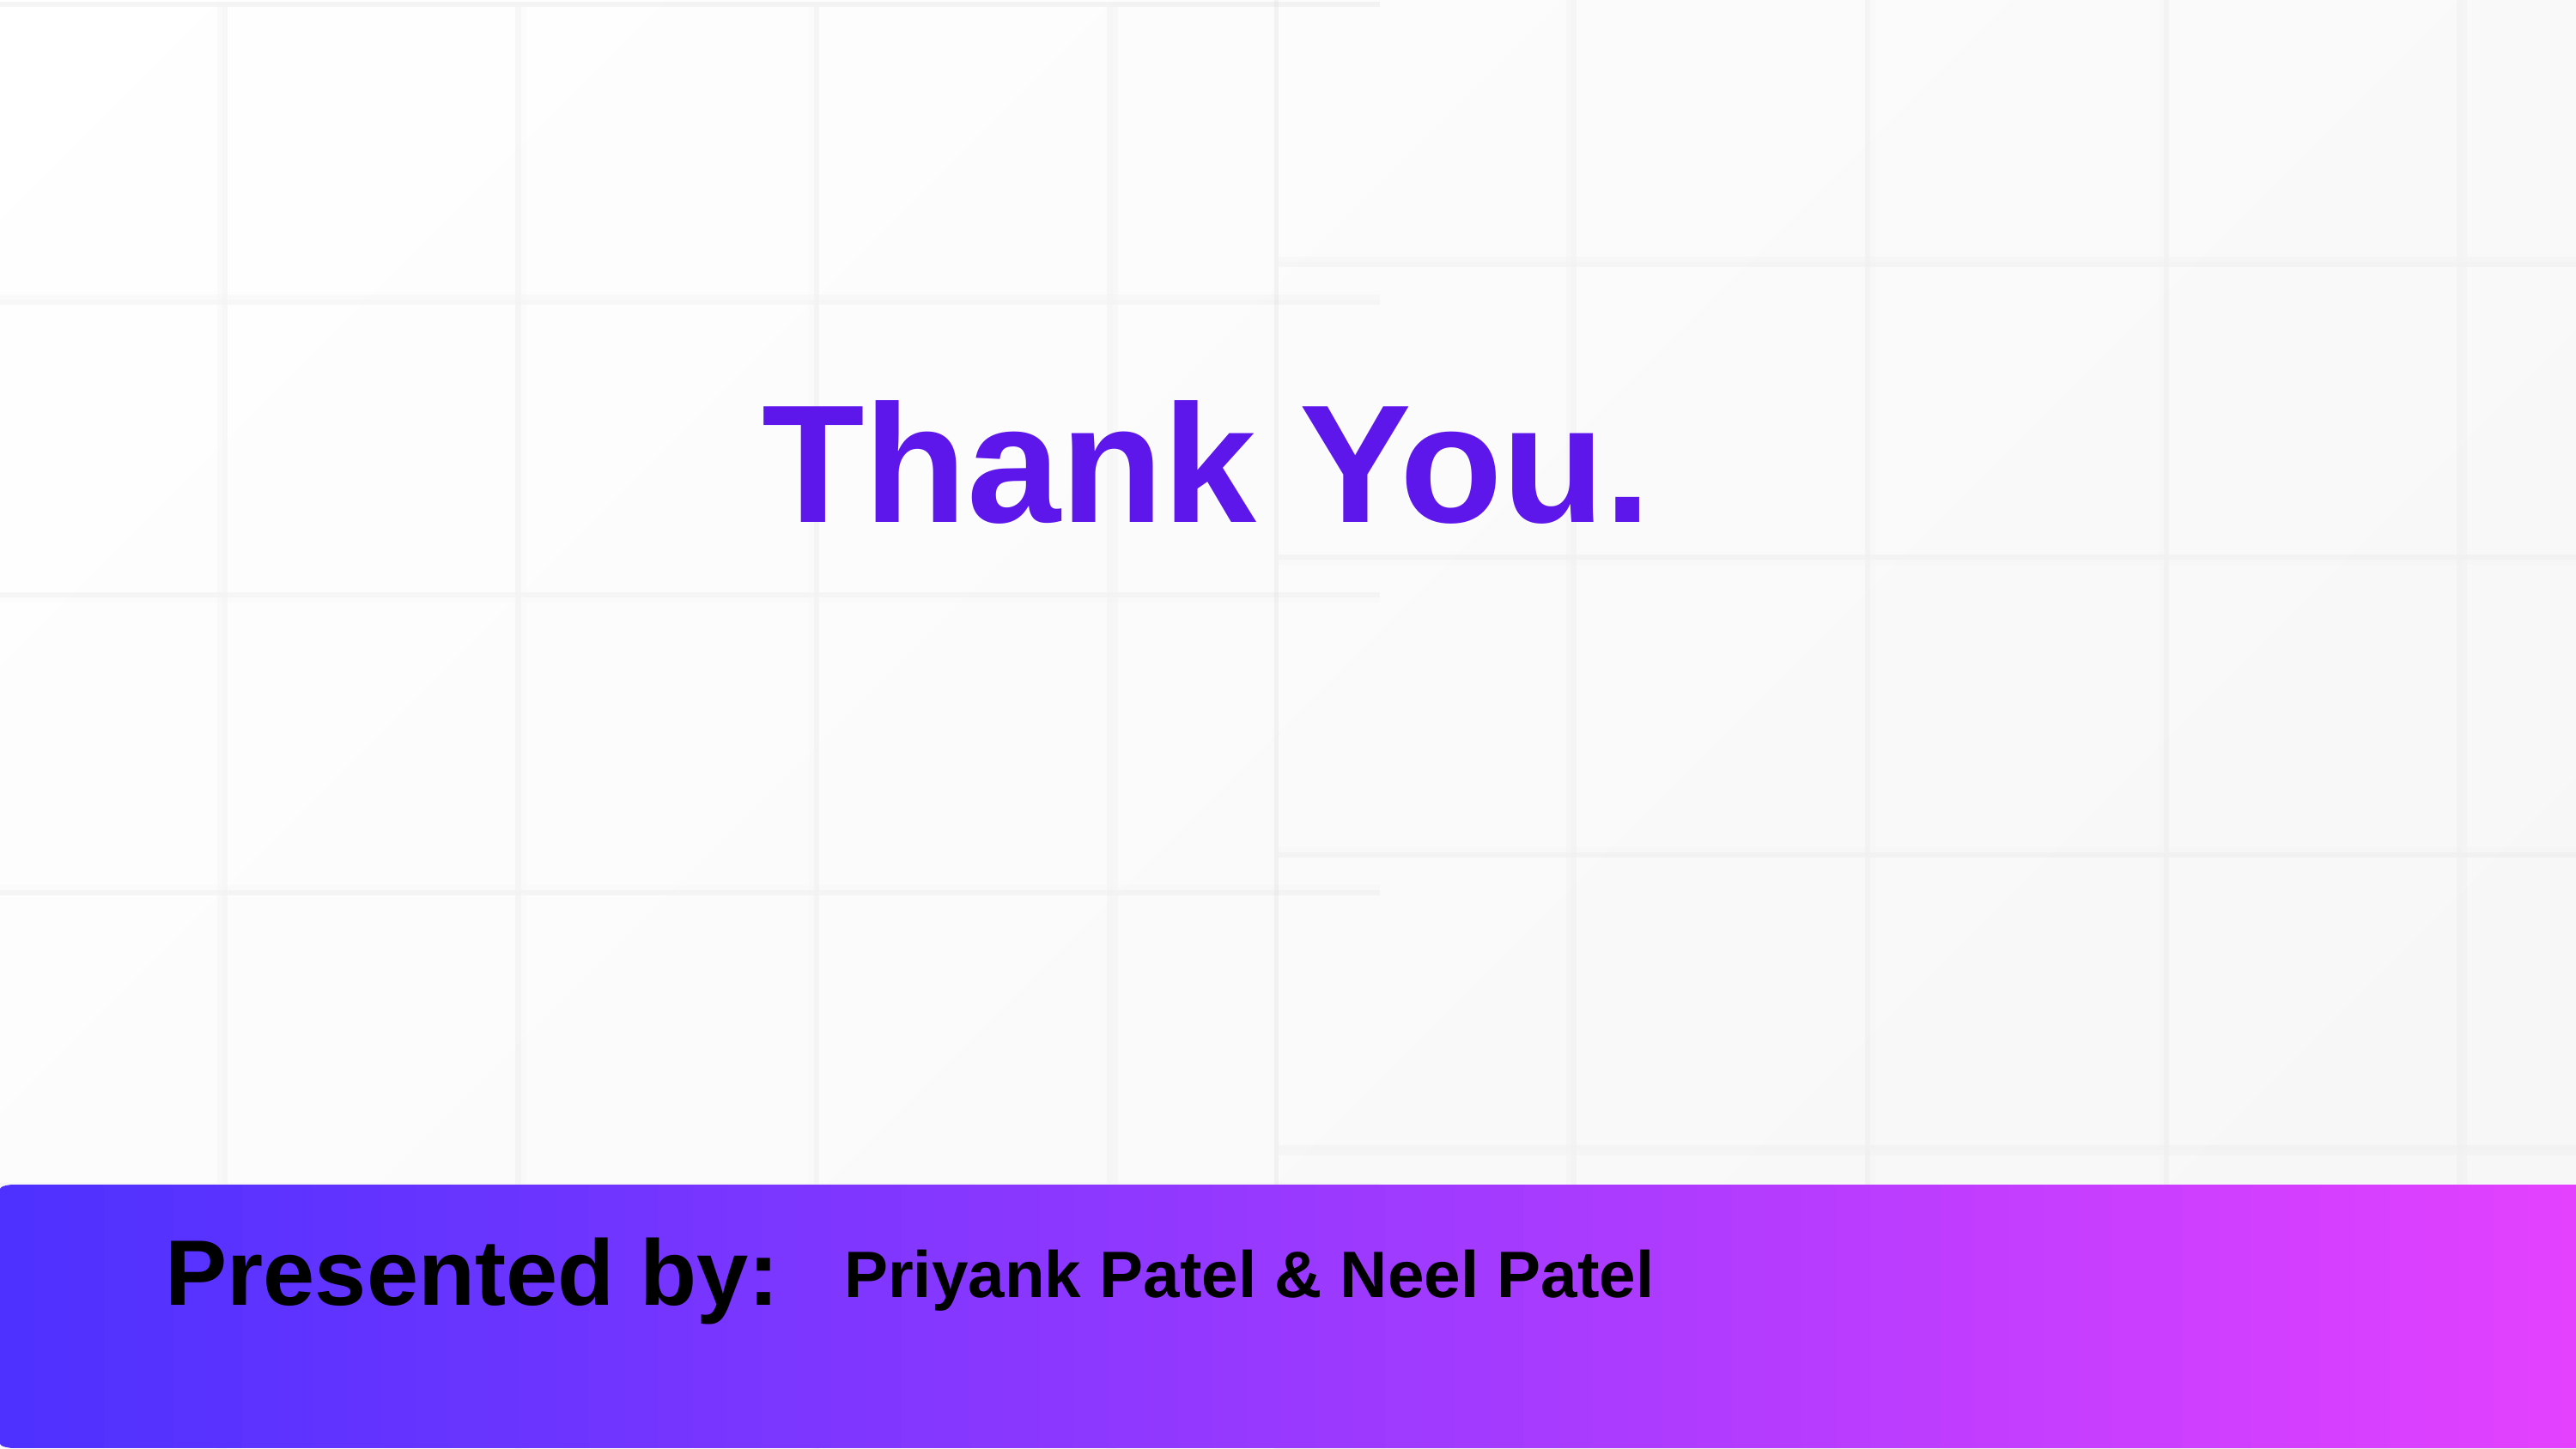

Thank You.

Presented by:

Priyank Patel & Neel Patel